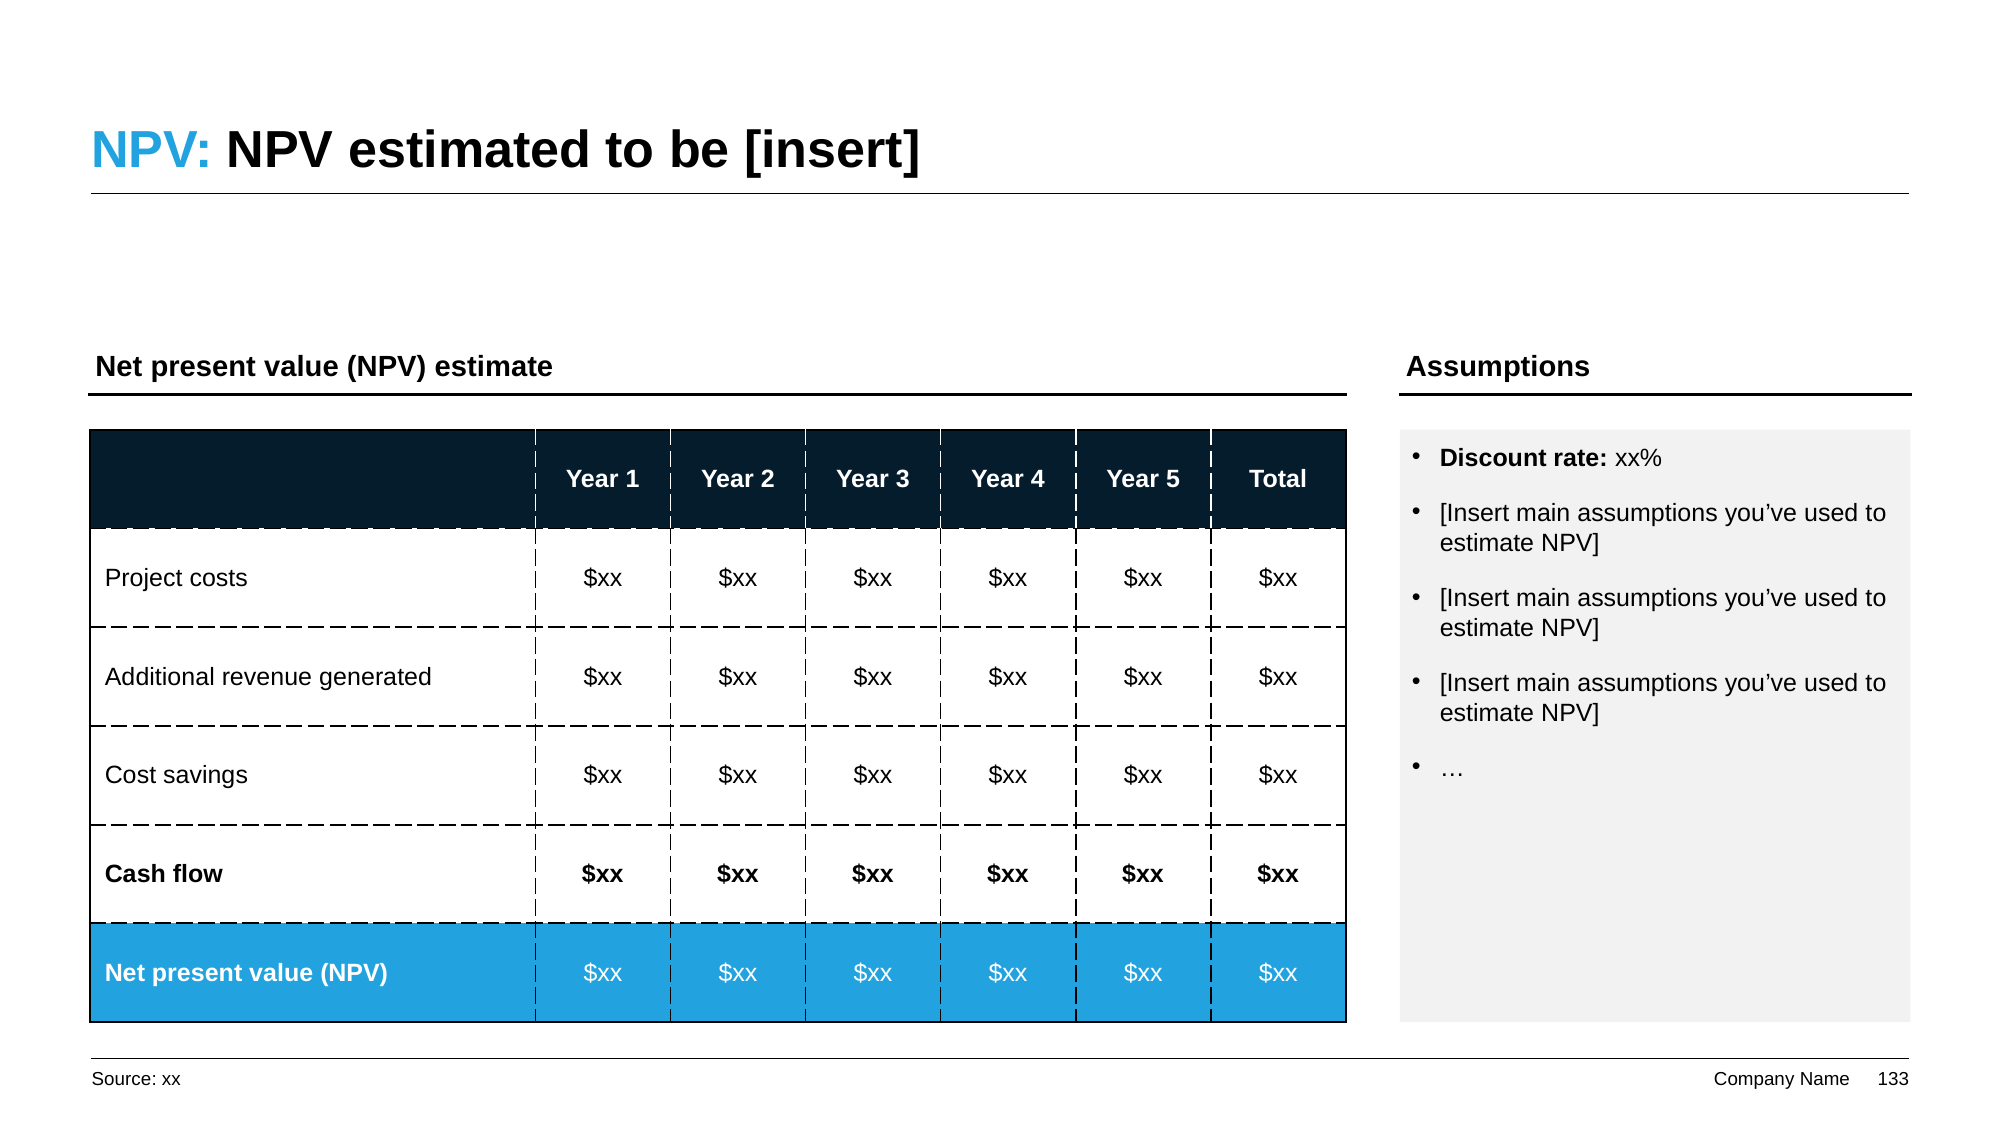

# NPV: NPV estimated to be [insert]

Net present value (NPV) estimate
Assumptions
|  | Year 1 | Year 2 | Year 3 | Year 4 | Year 5 | Total |
| --- | --- | --- | --- | --- | --- | --- |
| Project costs | $xx | $xx | $xx | $xx | $xx | $xx |
| Additional revenue generated | $xx | $xx | $xx | $xx | $xx | $xx |
| Cost savings | $xx | $xx | $xx | $xx | $xx | $xx |
| Cash flow | $xx | $xx | $xx | $xx | $xx | $xx |
| Net present value (NPV) | $xx | $xx | $xx | $xx | $xx | $xx |
Discount rate: xx%
[Insert main assumptions you’ve used to estimate NPV]
[Insert main assumptions you’ve used to estimate NPV]
[Insert main assumptions you’ve used to estimate NPV]
…
Source: xx